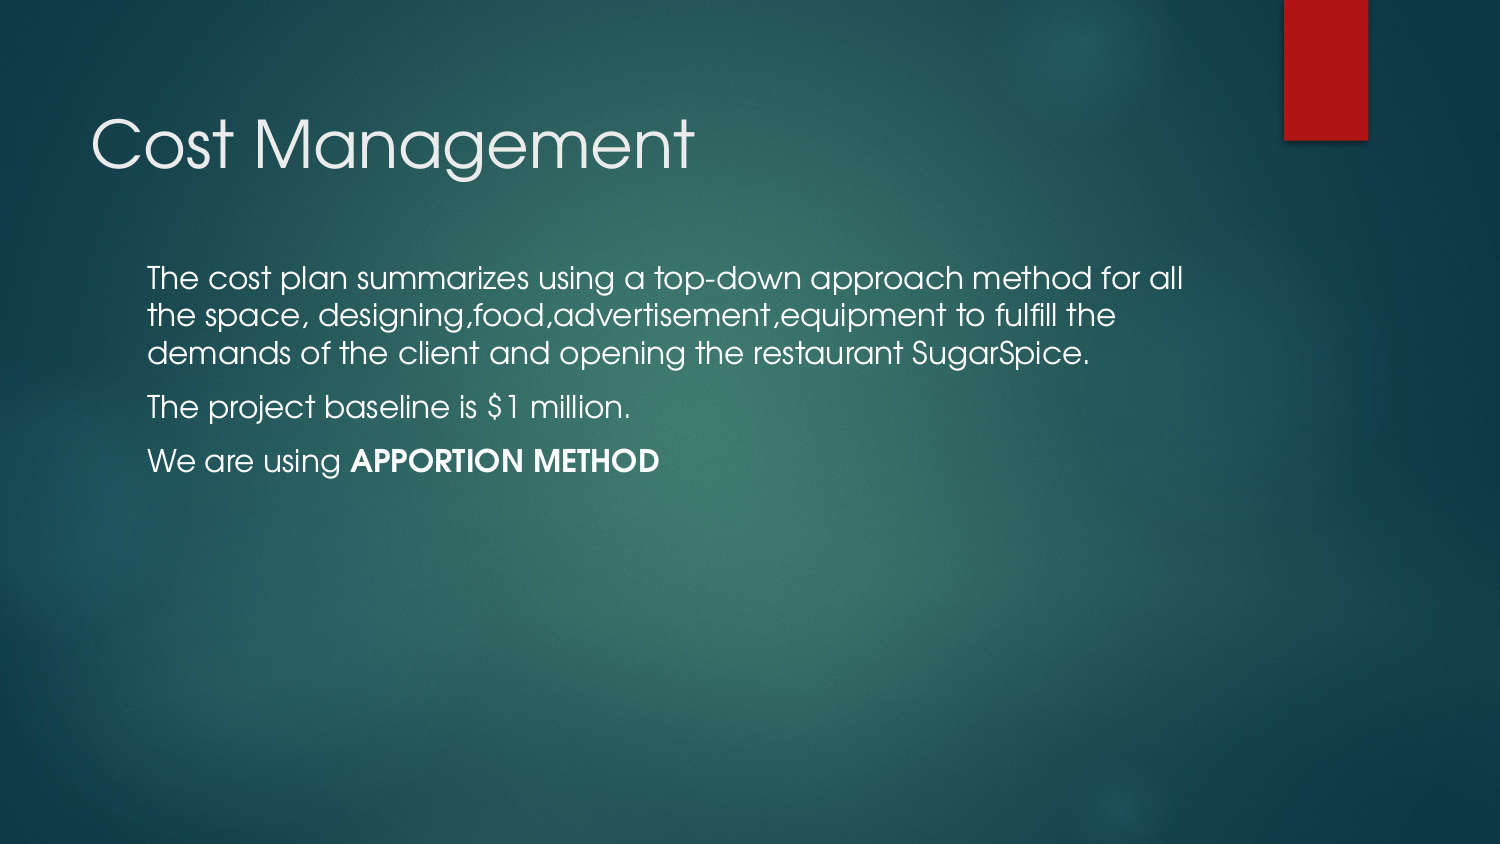

# Cost Management
The cost plan summarizes using a top-down approach method for all the space, designing,food,advertisement,equipment to fulfill the demands of the client and opening the restaurant SugarSpice.
The project baseline is $1 million.
We are using APPORTION METHOD